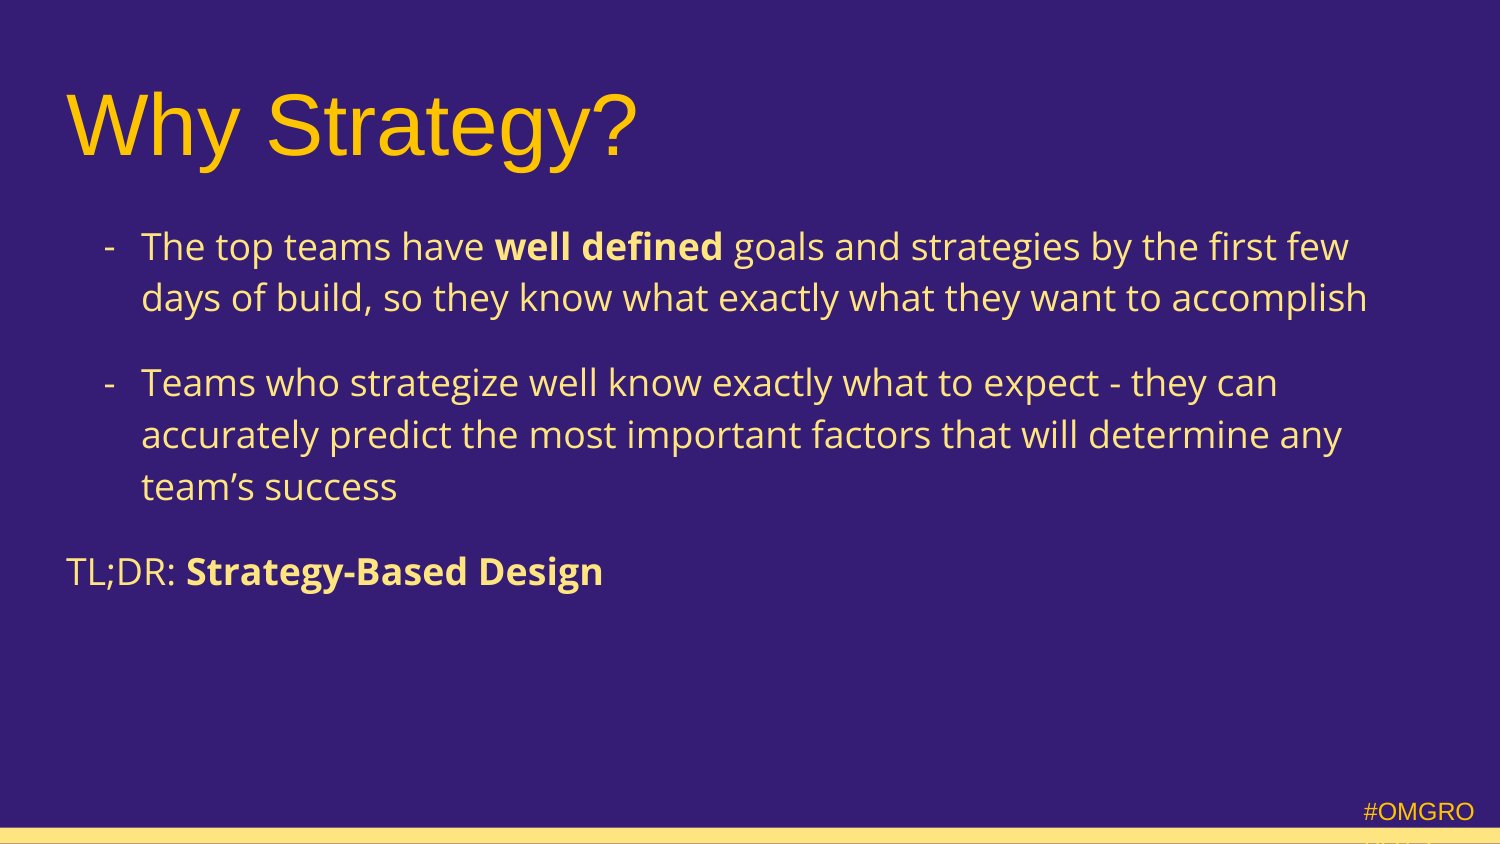

# Why Strategy?
The top teams have well defined goals and strategies by the first few days of build, so they know what exactly what they want to accomplish
Teams who strategize well know exactly what to expect - they can accurately predict the most important factors that will determine any team’s success
TL;DR: Strategy-Based Design